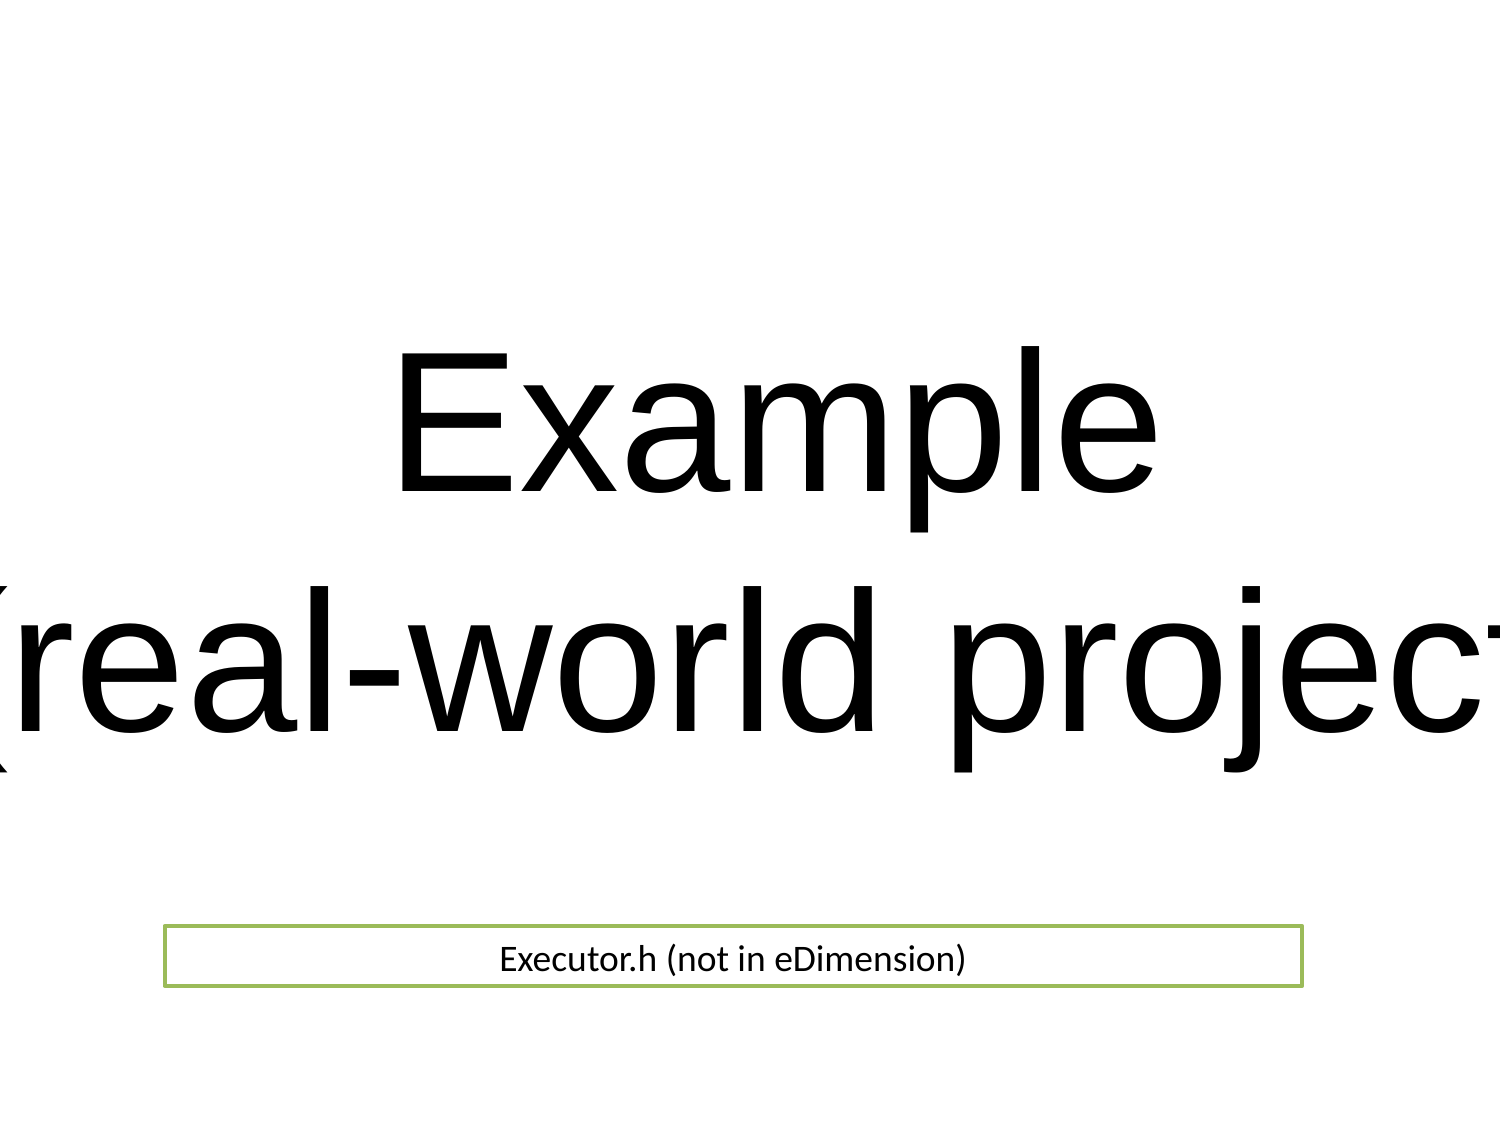

Example
(real-world project)
Executor.h (not in eDimension)